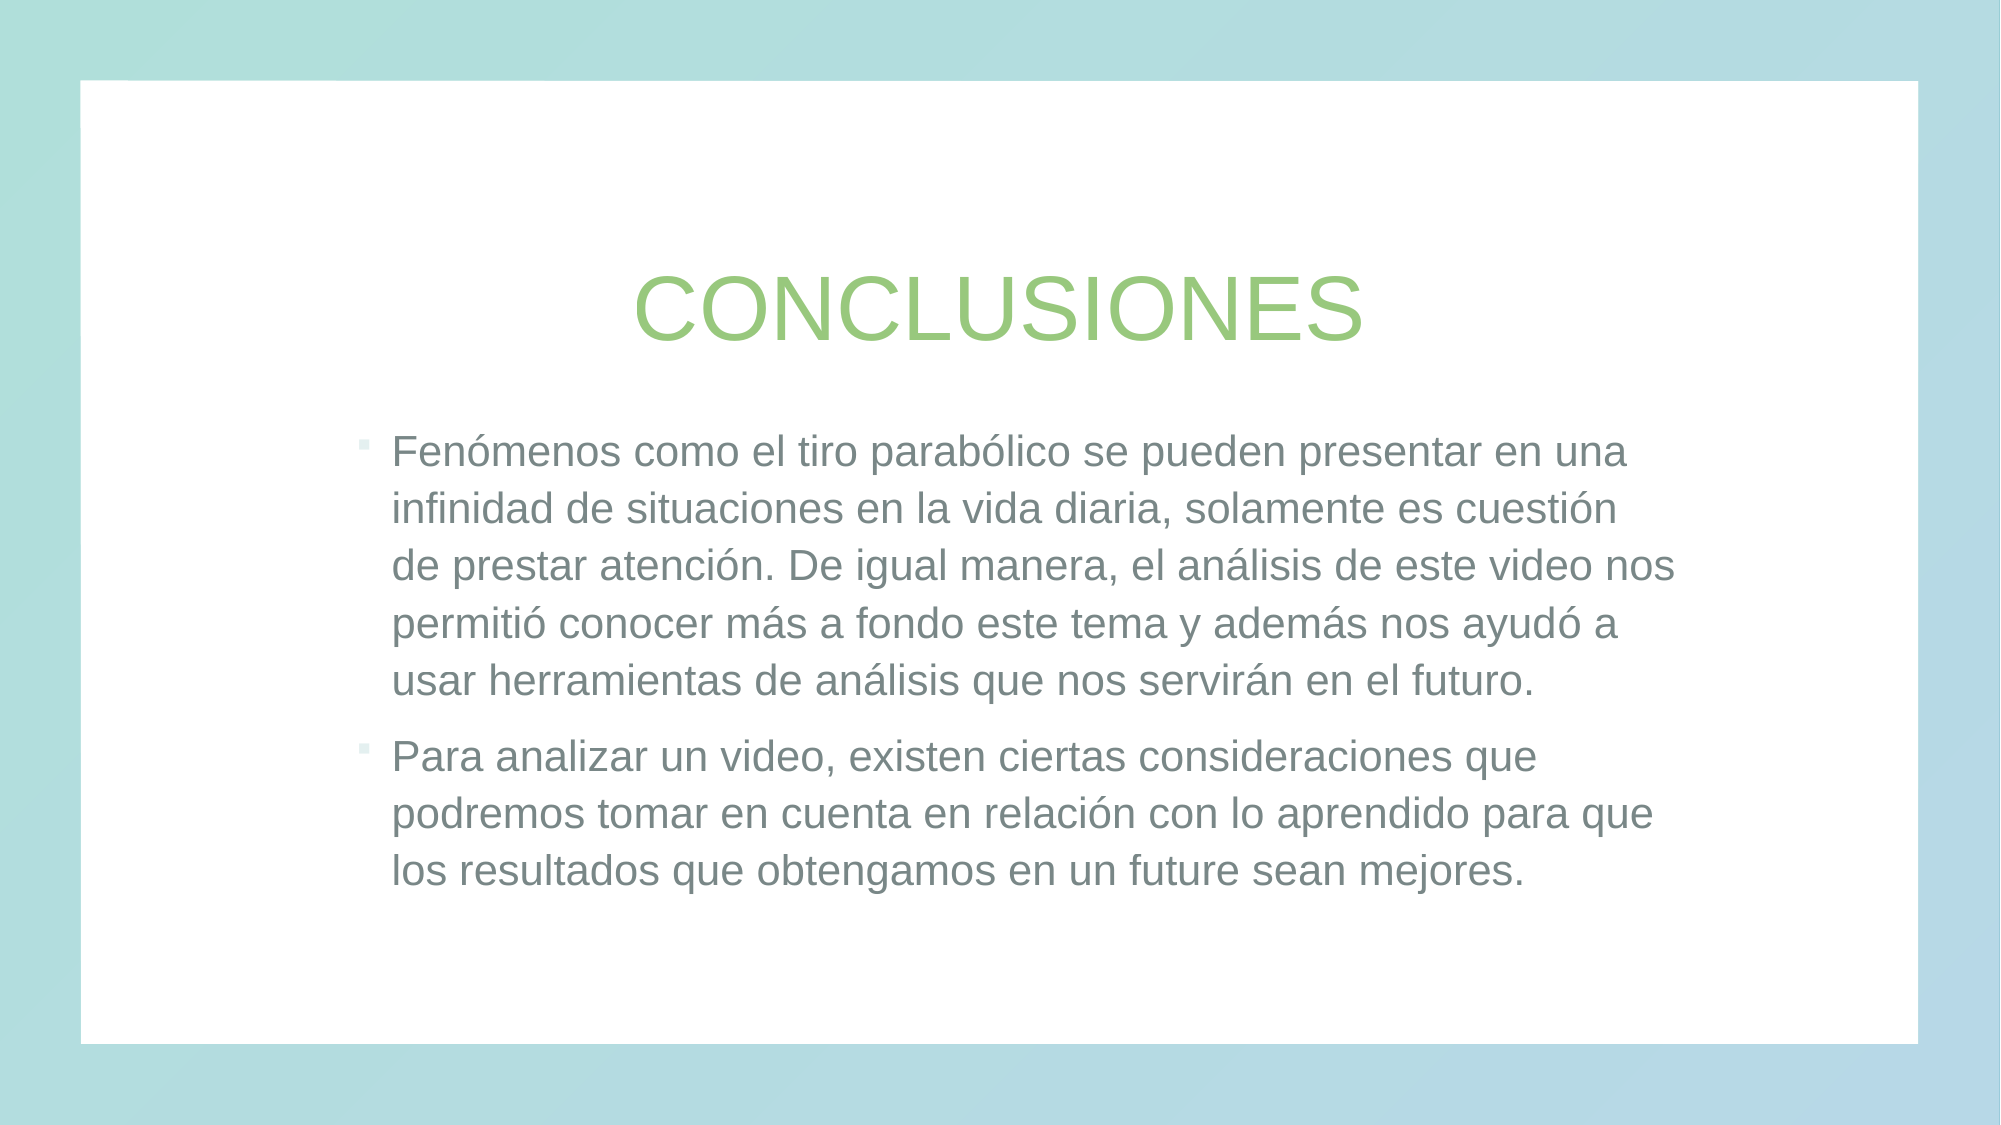

# CONCLUSIONES
Fenómenos como el tiro parabólico se pueden presentar en una infinidad de situaciones en la vida diaria, solamente es cuestión de prestar atención. De igual manera, el análisis de este video nos permitió conocer más a fondo este tema y además nos ayudó a usar herramientas de análisis que nos servirán en el futuro.
Para analizar un video, existen ciertas consideraciones que podremos tomar en cuenta en relación con lo aprendido para que los resultados que obtengamos en un future sean mejores.